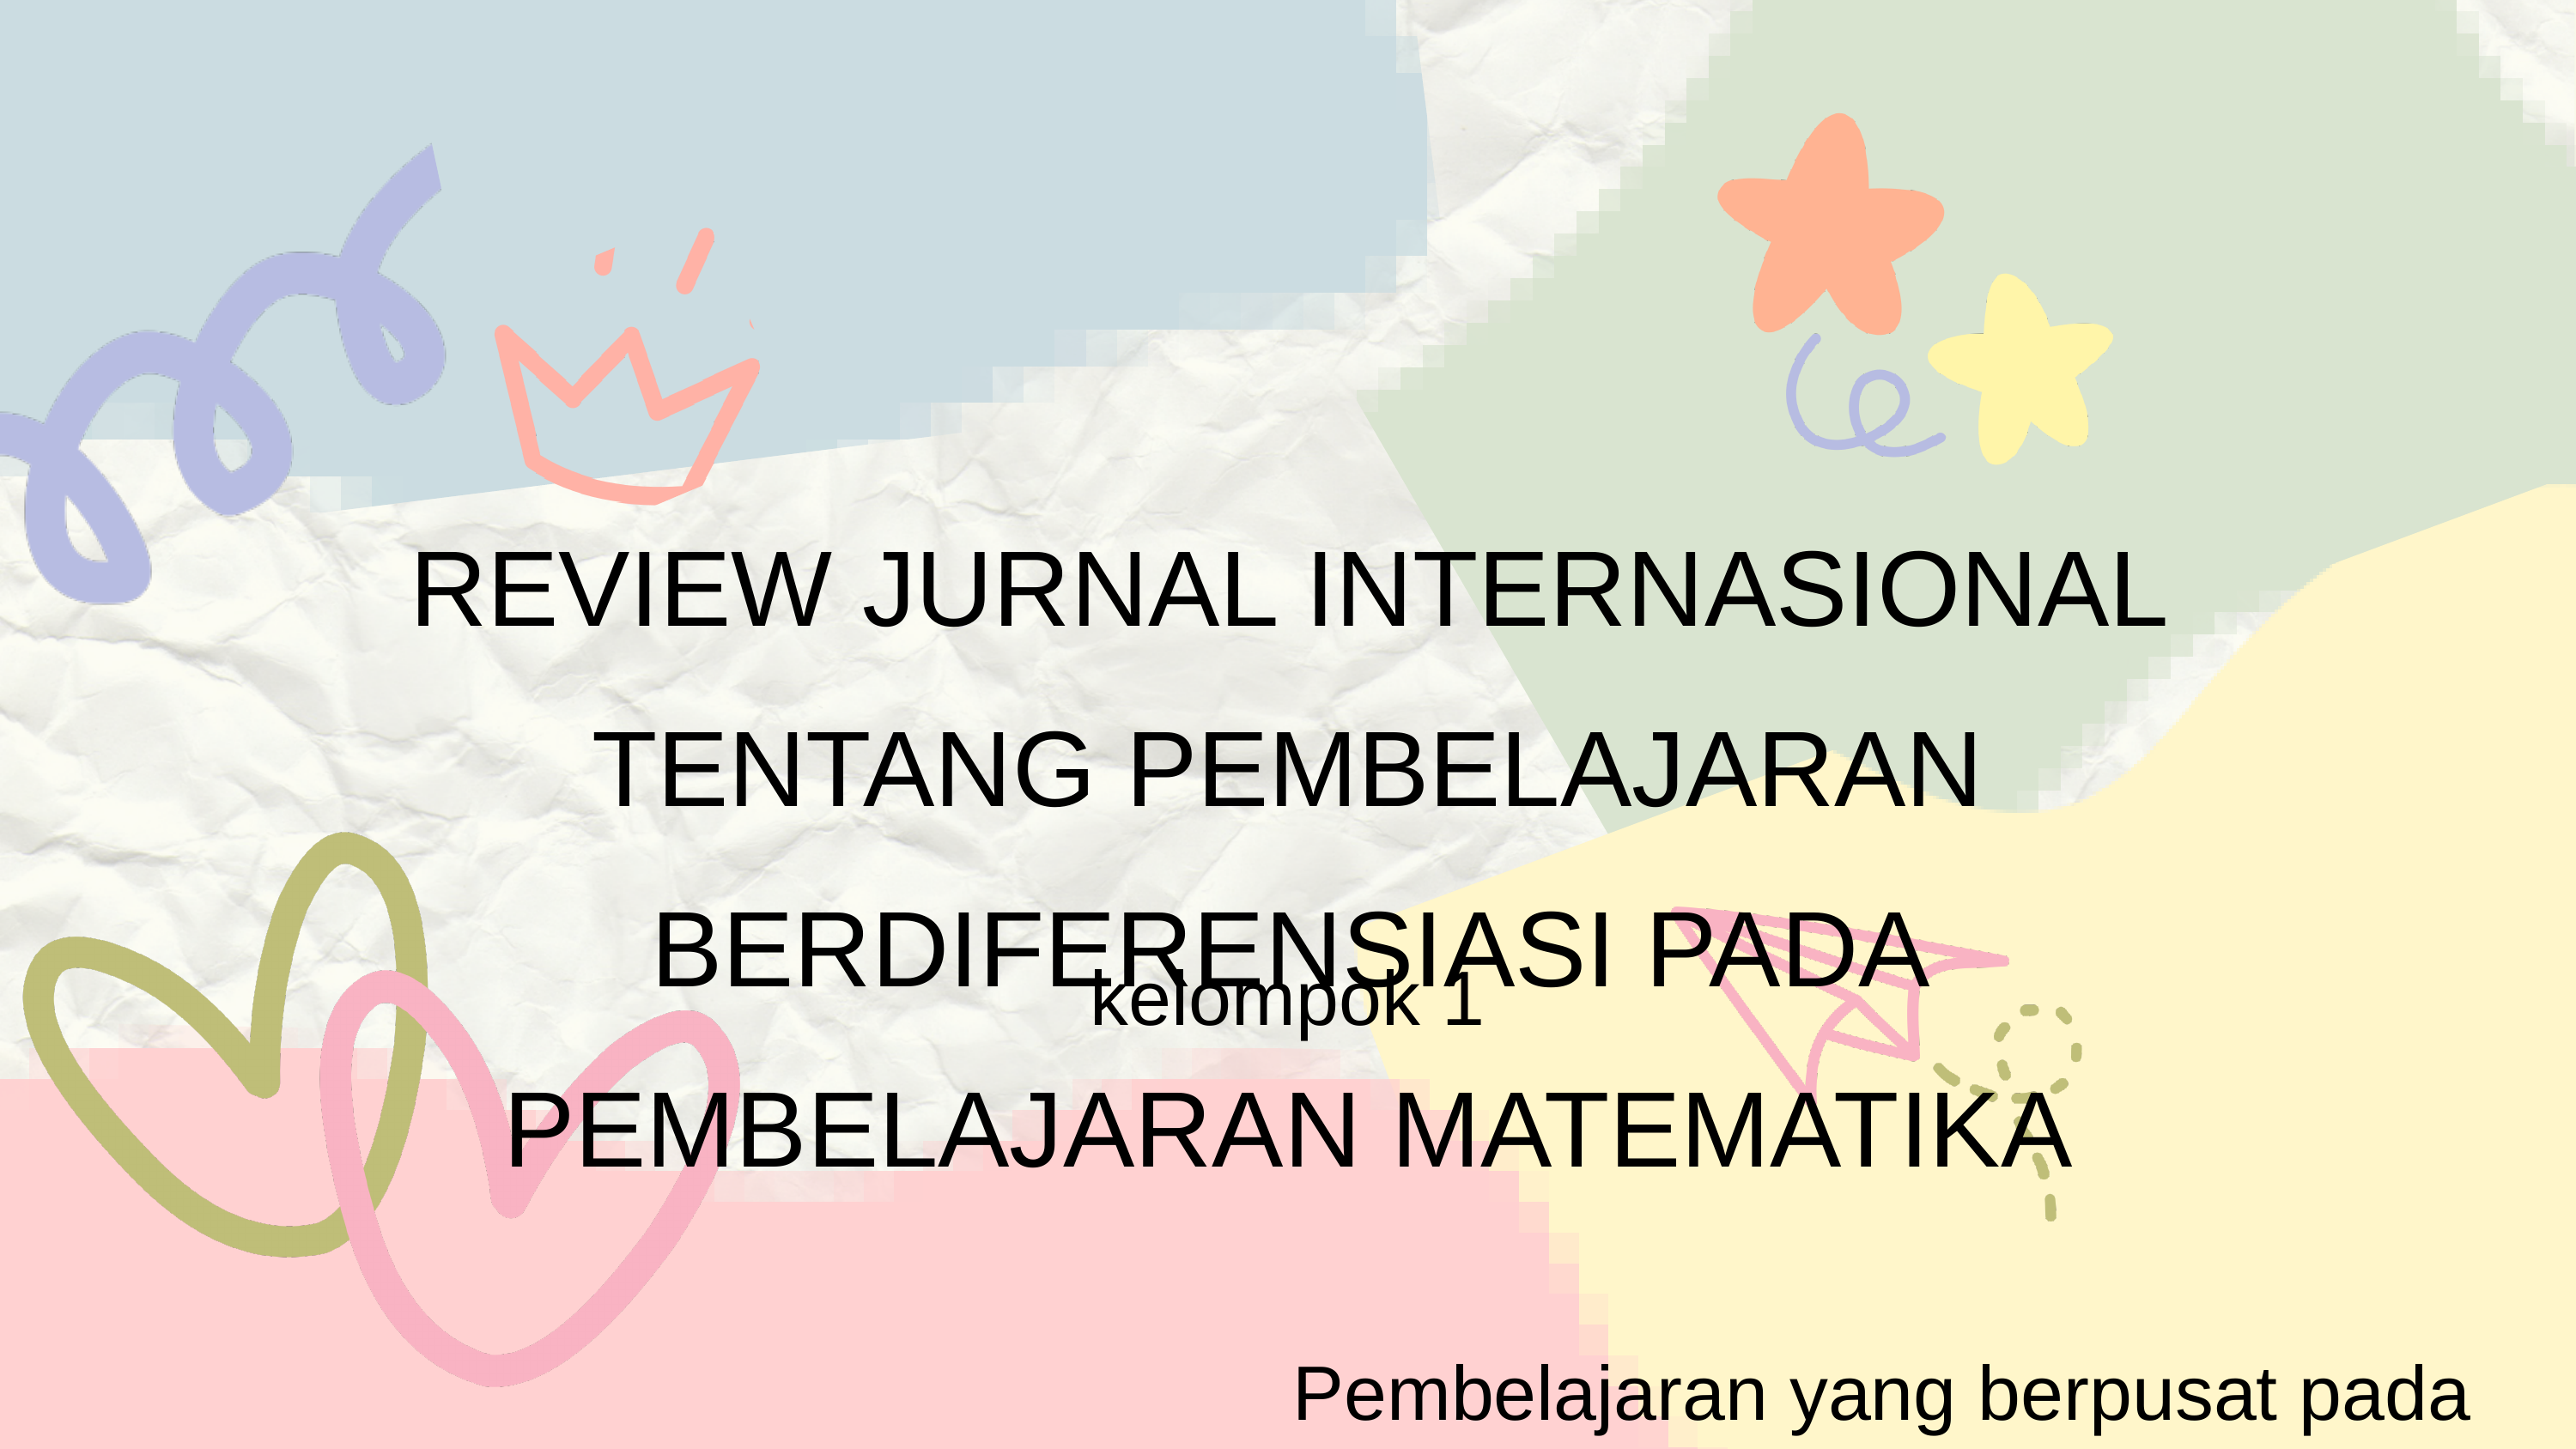

REVIEW JURNAL INTERNASIONAL TENTANG PEMBELAJARAN BERDIFERENSIASI PADA PEMBELAJARAN MATEMATIKA

kelompok 1

Pembelajaran yang berpusat pada peserta didik